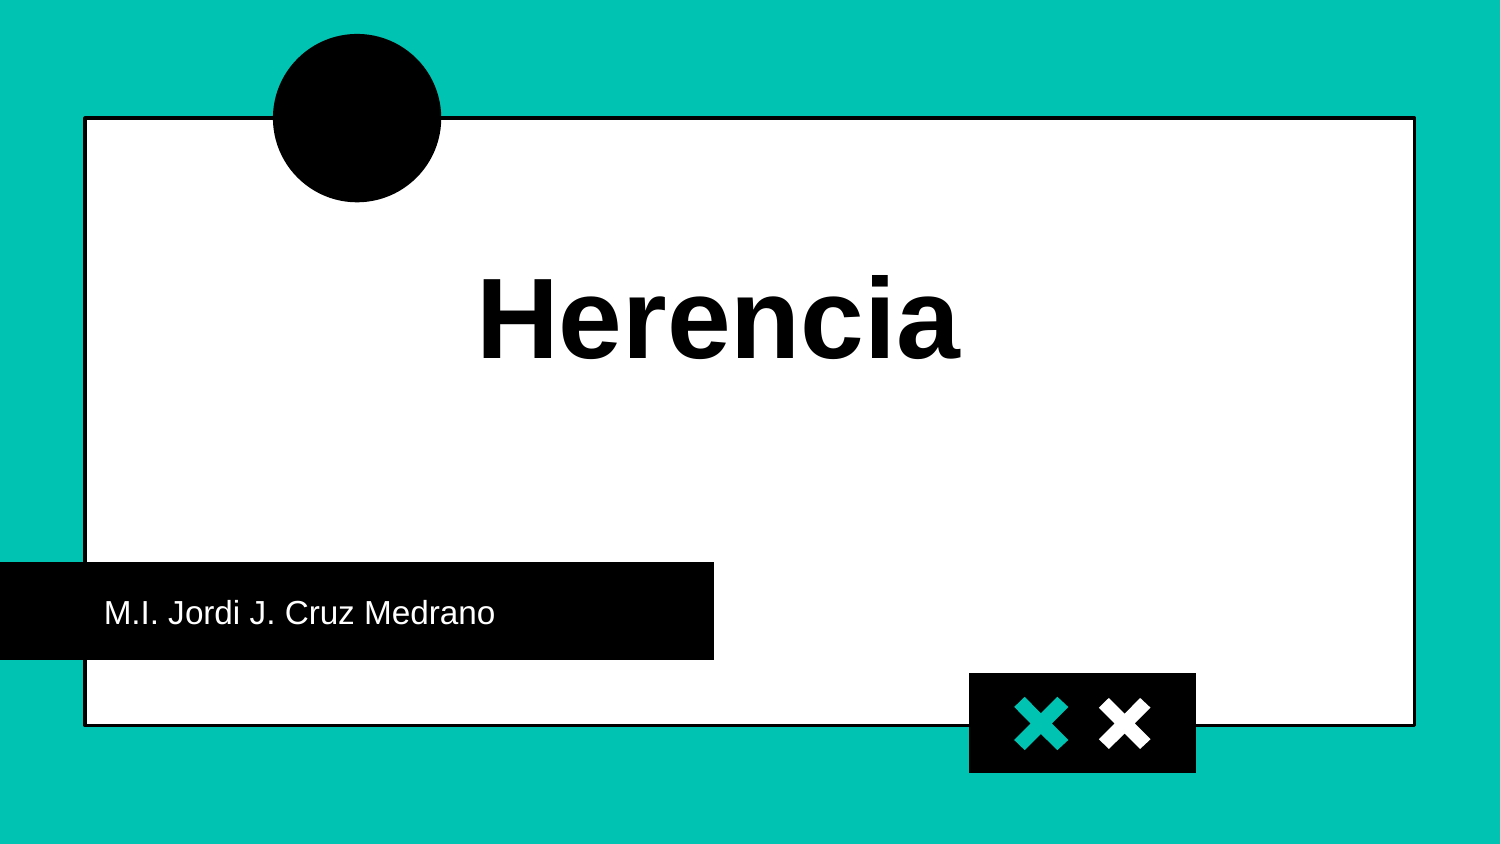

# Herencia
M.I. Jordi J. Cruz Medrano